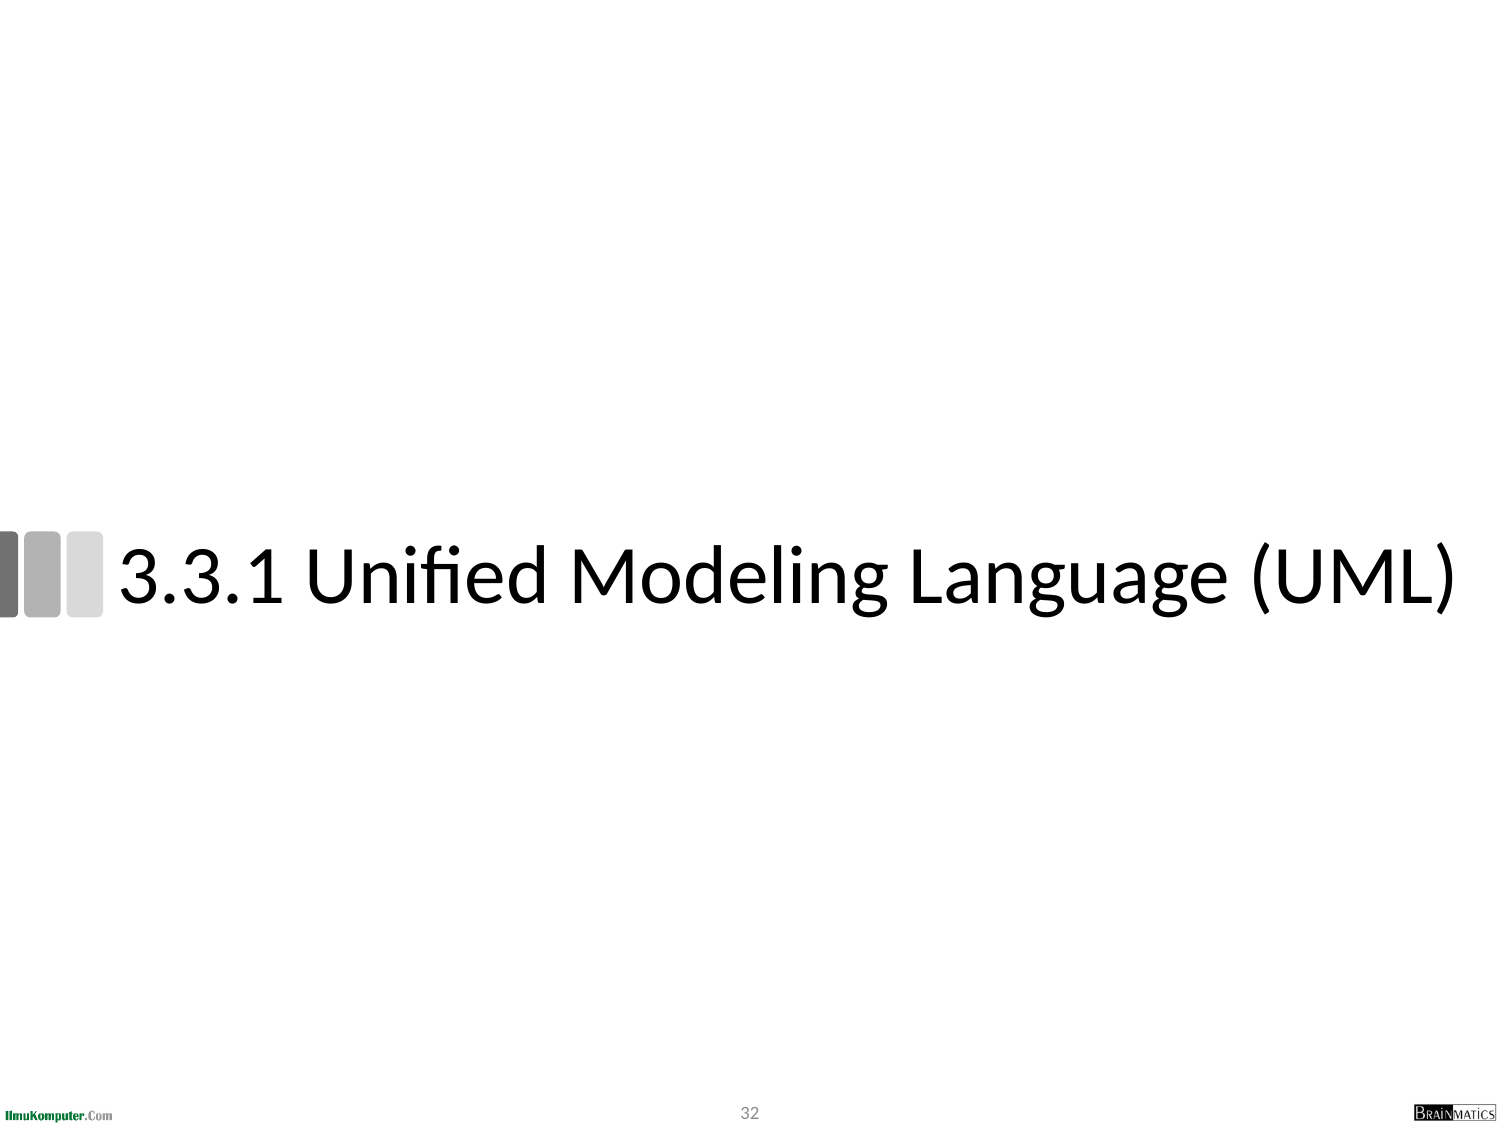

# 3.3.1 Unified Modeling Language (UML)

32